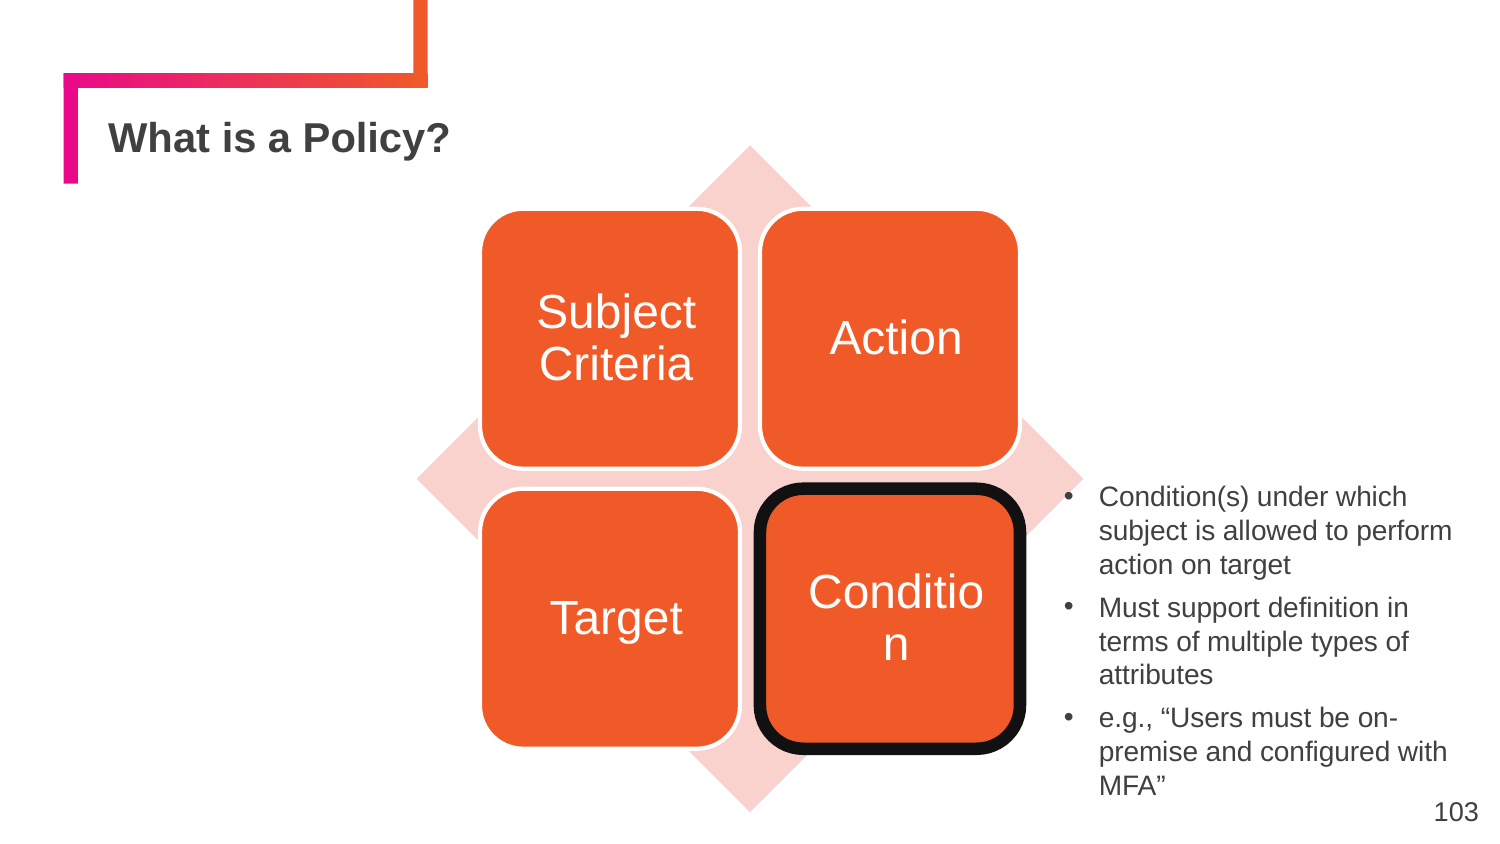

# What is a Policy?
Subject Criteria
Action
Target
Condition
Condition(s) under which subject is allowed to perform action on target
Must support definition in terms of multiple types of attributes
e.g., “Users must be on-premise and configured with MFA”
103